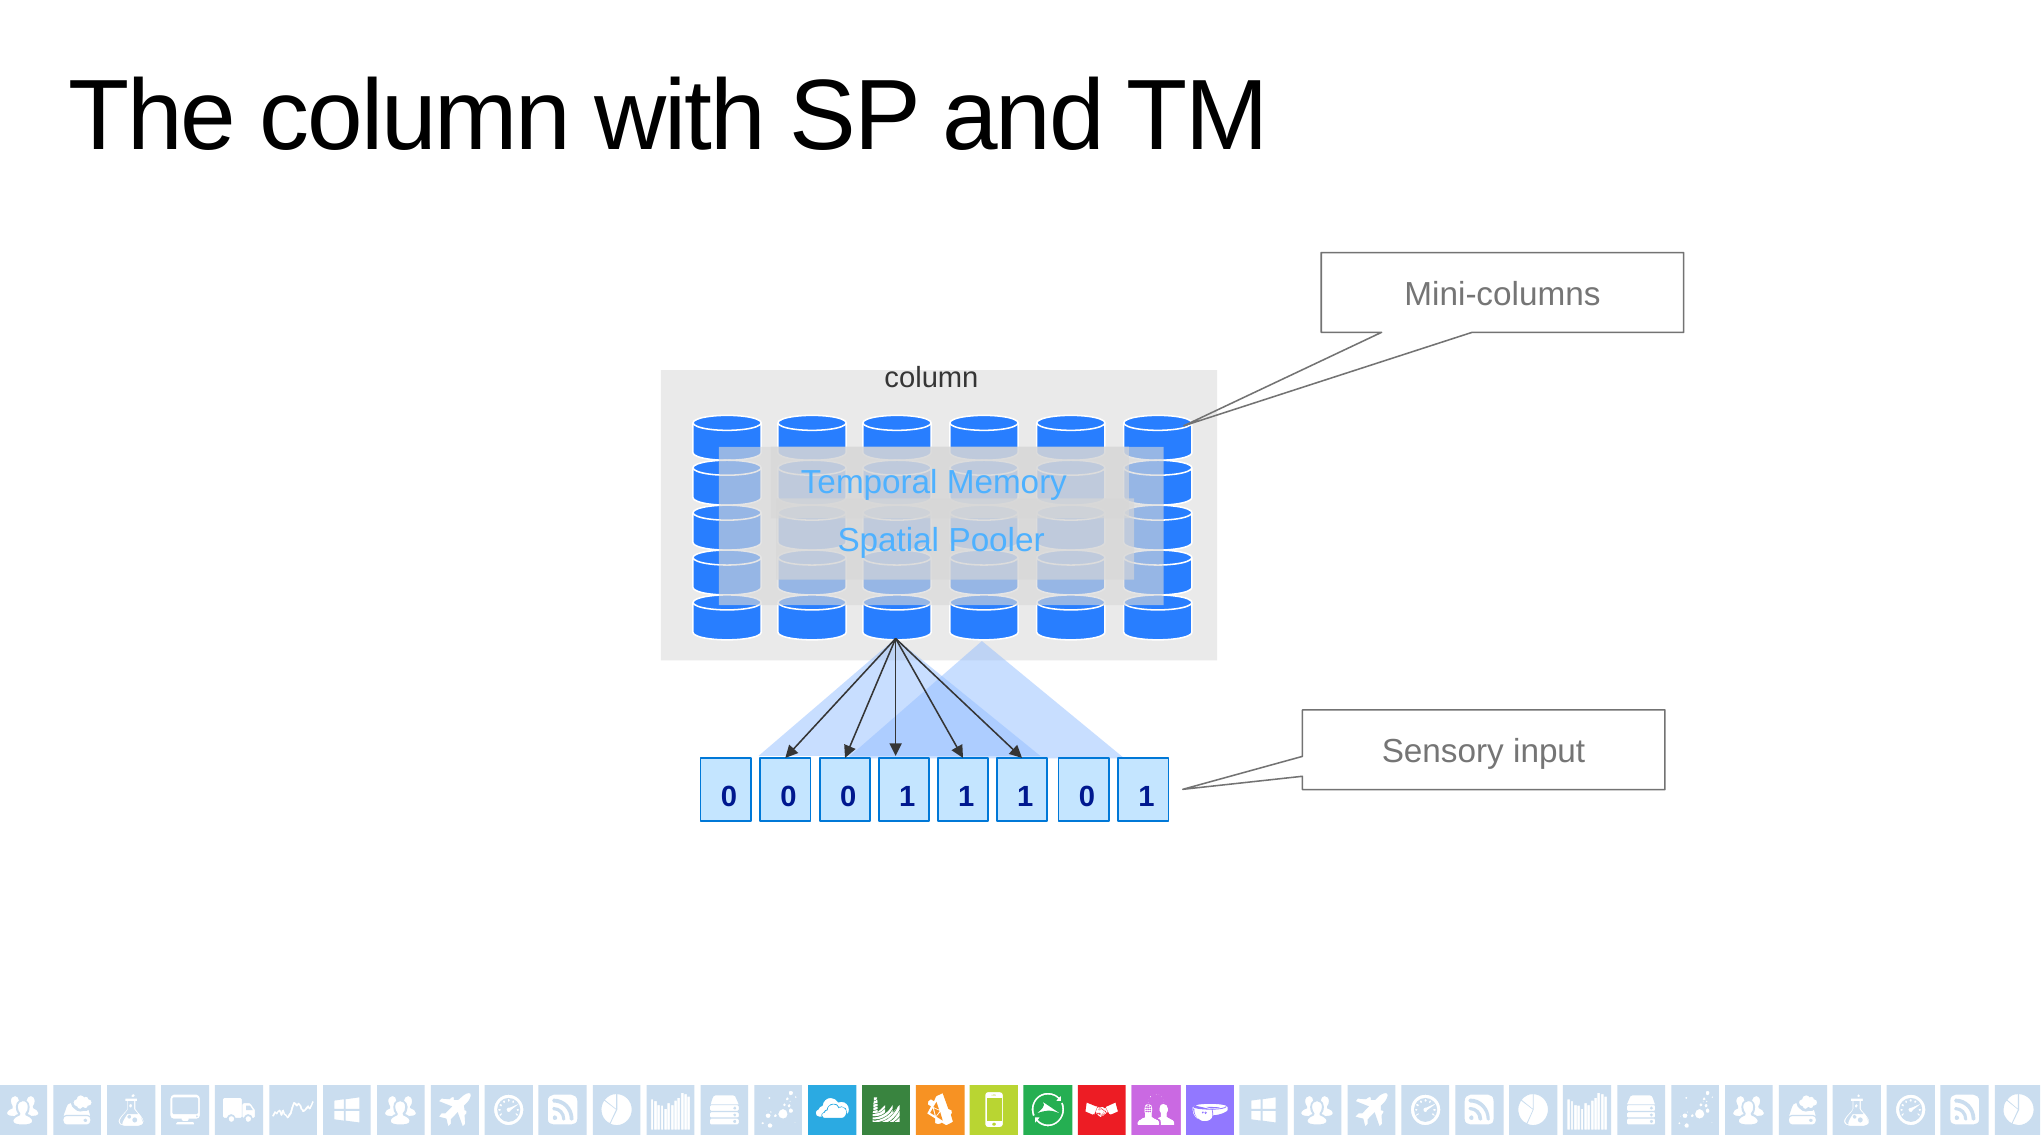

# The column with SP and TM
Mini-columns
column

Temporal Memory

   Spatial Pooler

Sensory input
0
0
0
1
1
1
0
1